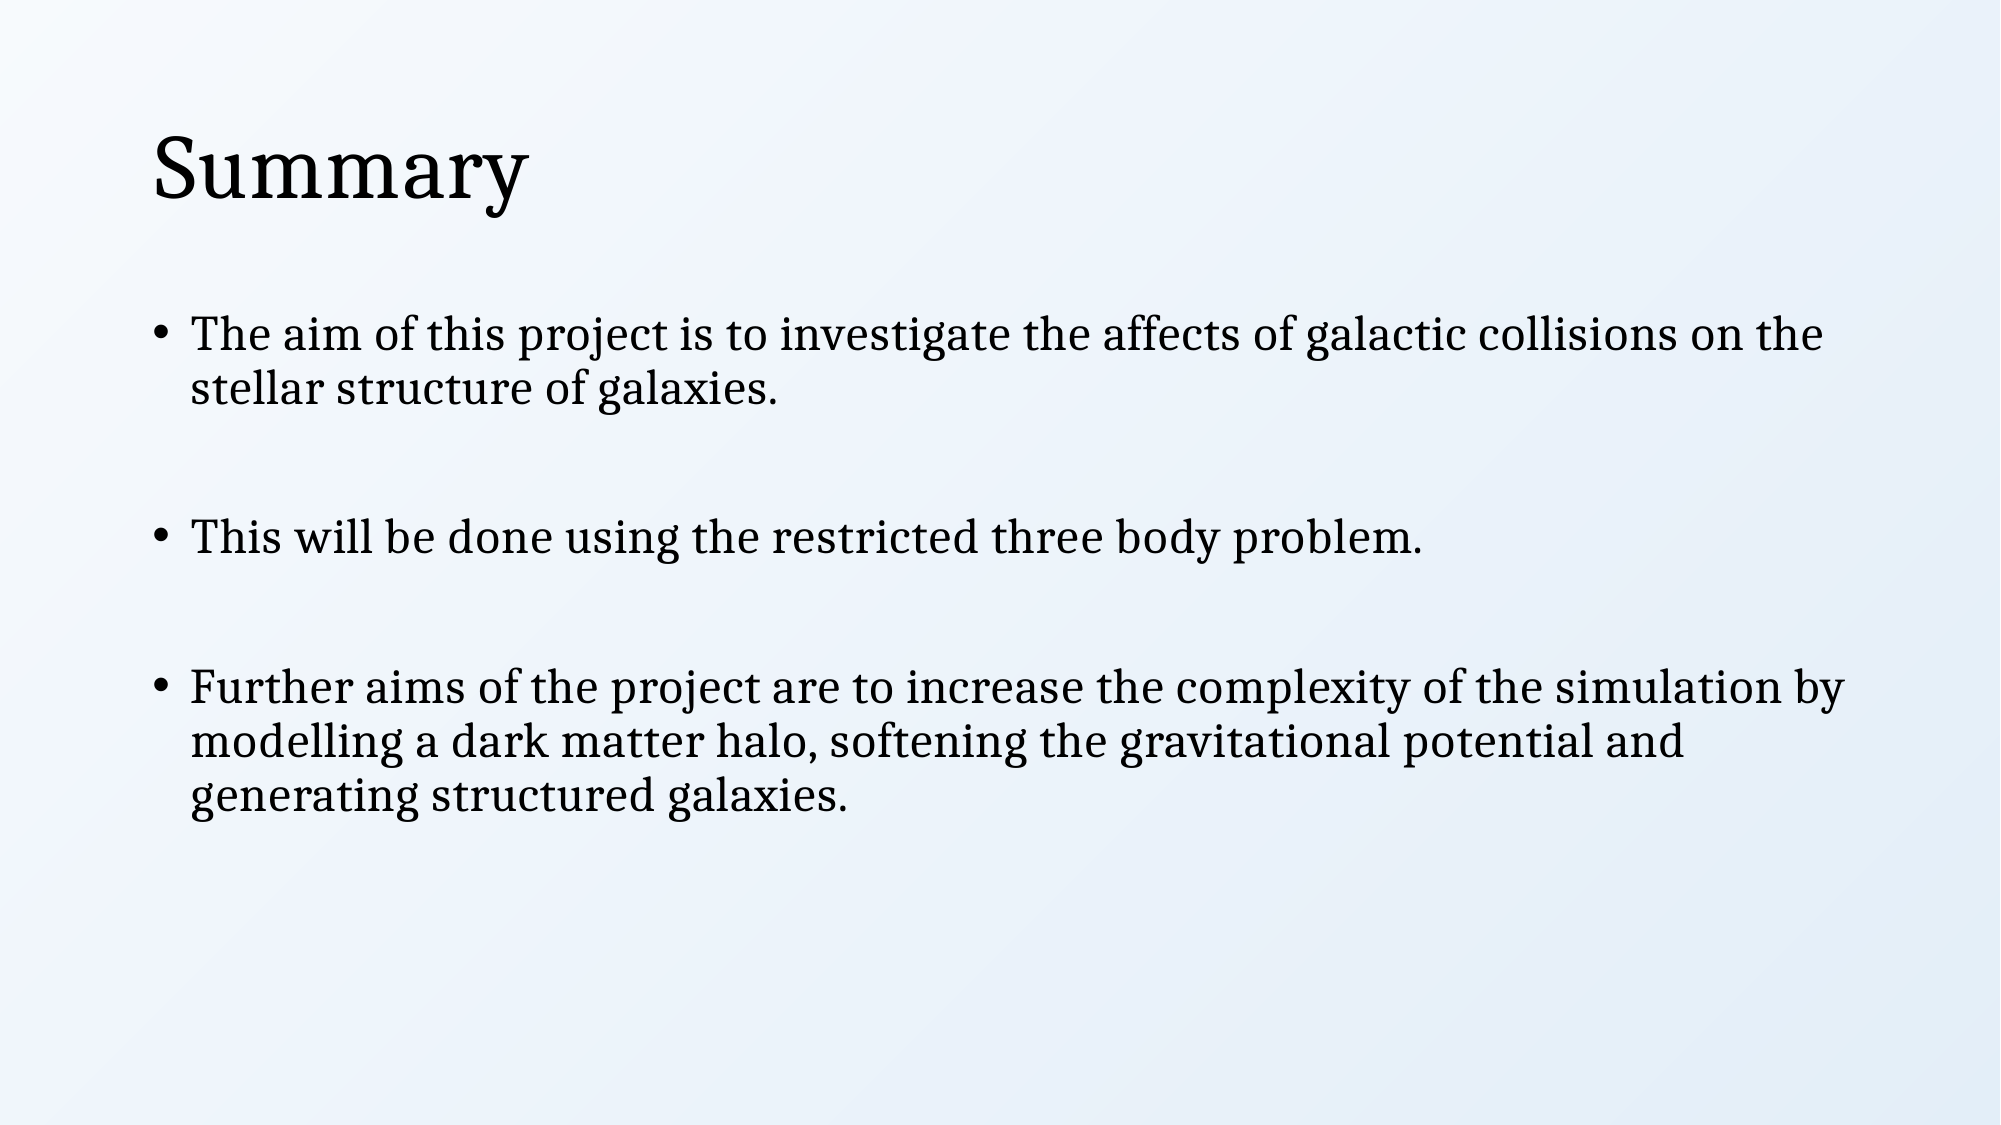

# Summary
The aim of this project is to investigate the affects of galactic collisions on the stellar structure of galaxies.

This will be done using the restricted three body problem.

Further aims of the project are to increase the complexity of the simulation by modelling a dark matter halo, softening the gravitational potential and generating structured galaxies.